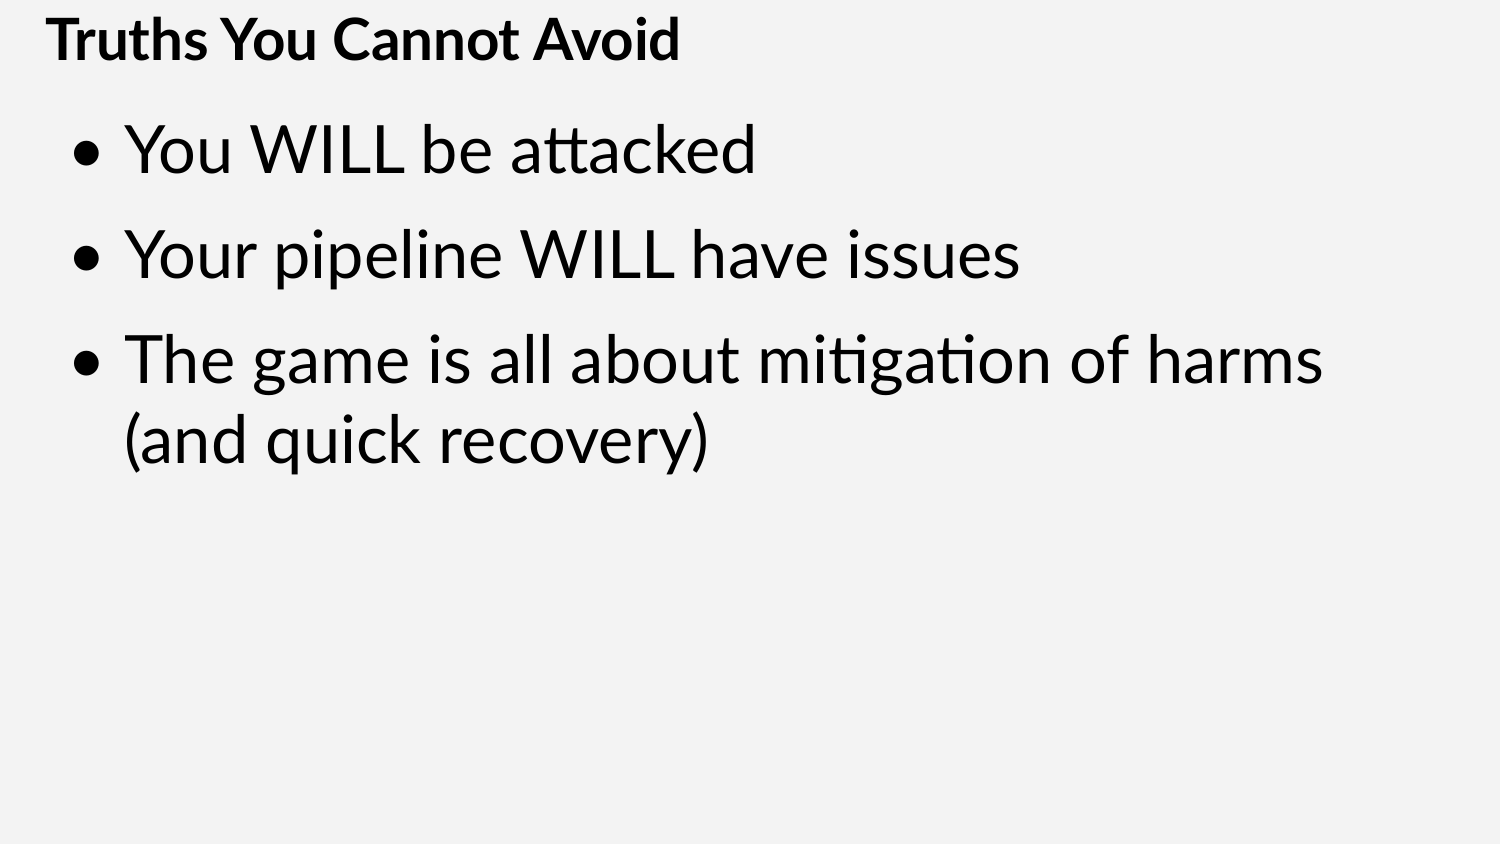

# Truths You Cannot Avoid
You WILL be attacked
Your pipeline WILL have issues
The game is all about mitigation of harms
(and quick recovery)